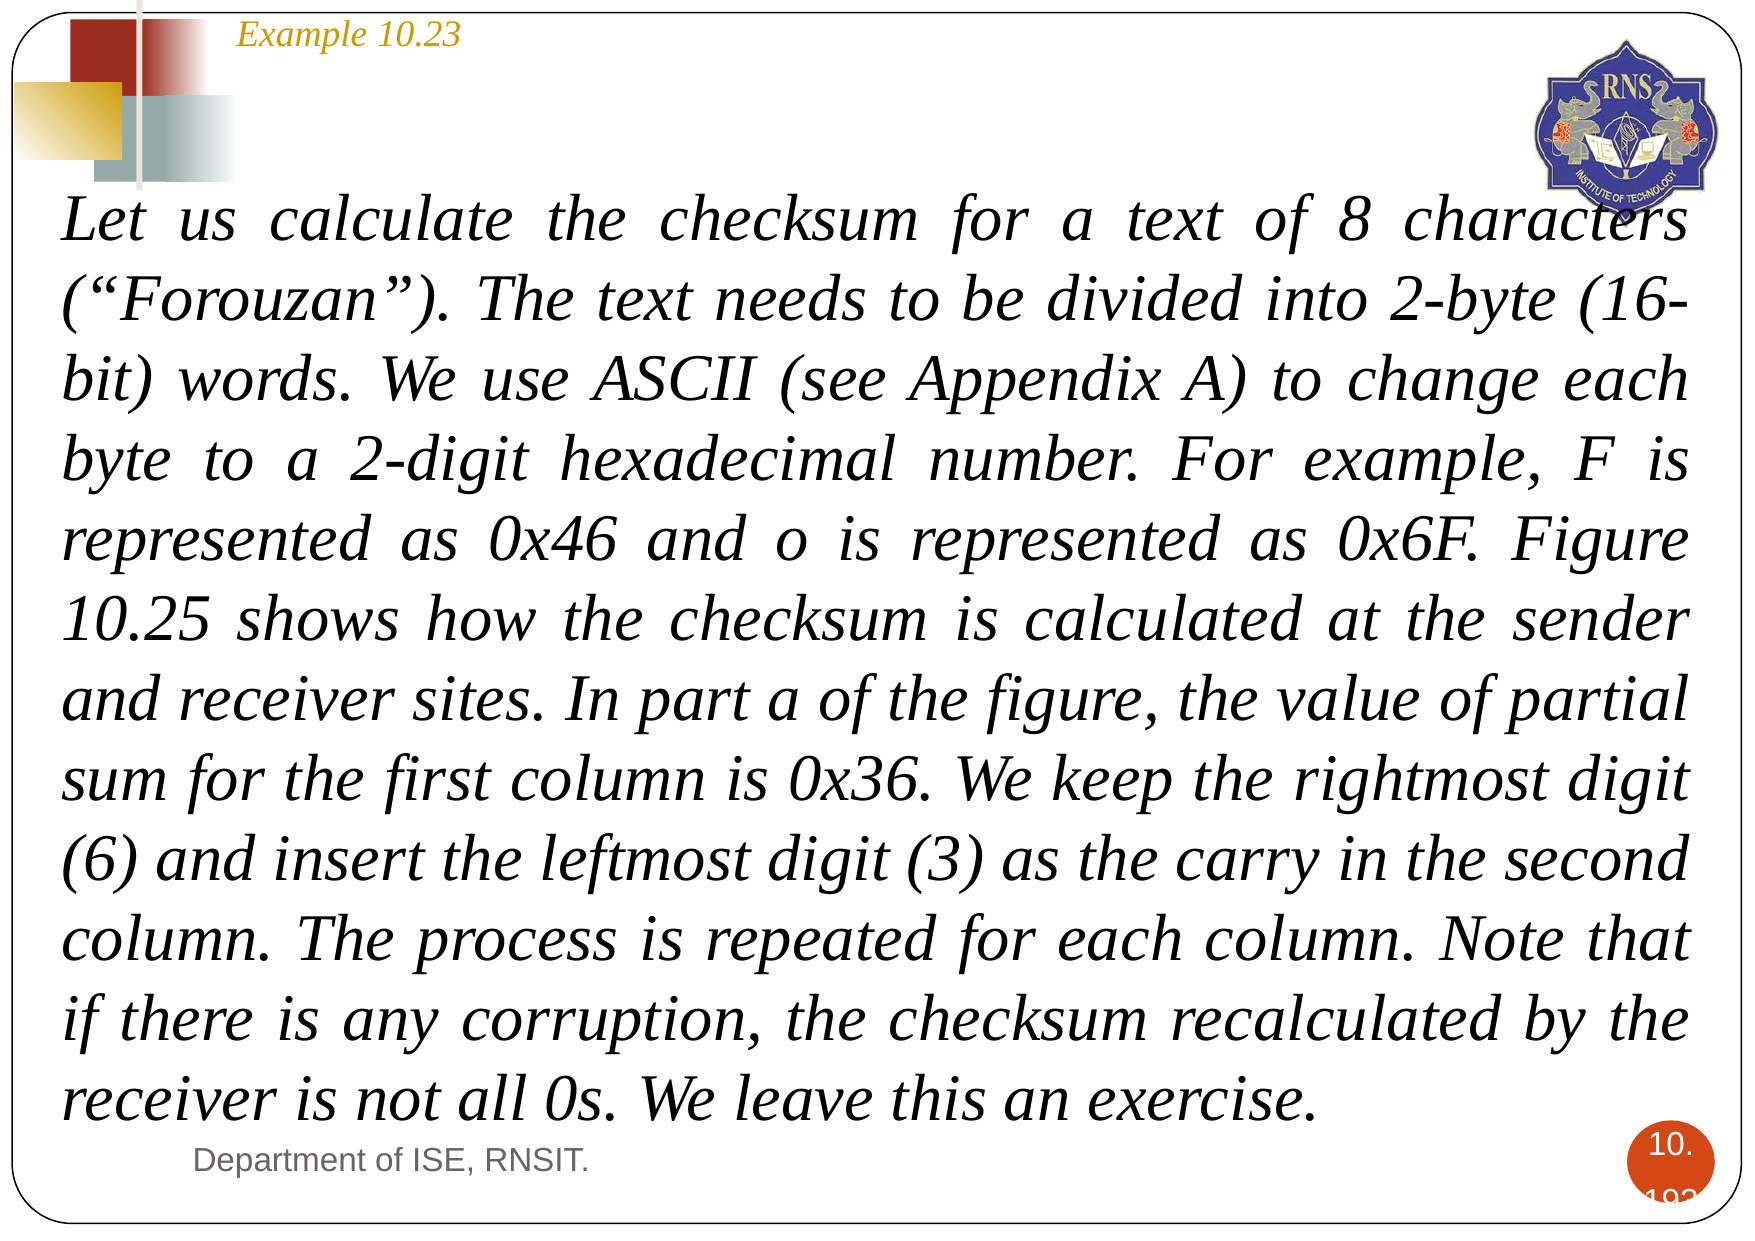

Example 10.23

Let us calculate the checksum for a text of 8 characters (“Forouzan”). The text needs to be divided into 2-byte (16-bit) words. We use ASCII (see Appendix A) to change each byte to a 2-digit hexadecimal number. For example, F is represented as 0x46 and o is represented as 0x6F. Figure 10.25 shows how the checksum is calculated at the sender and receiver sites. In part a of the figure, the value of partial sum for the first column is 0x36. We keep the rightmost digit (6) and insert the leftmost digit (3) as the carry in the second column. The process is repeated for each column. Note that if there is any corruption, the checksum recalculated by the receiver is not all 0s. We leave this an exercise.
Department of ISE, RNSIT.
10.193